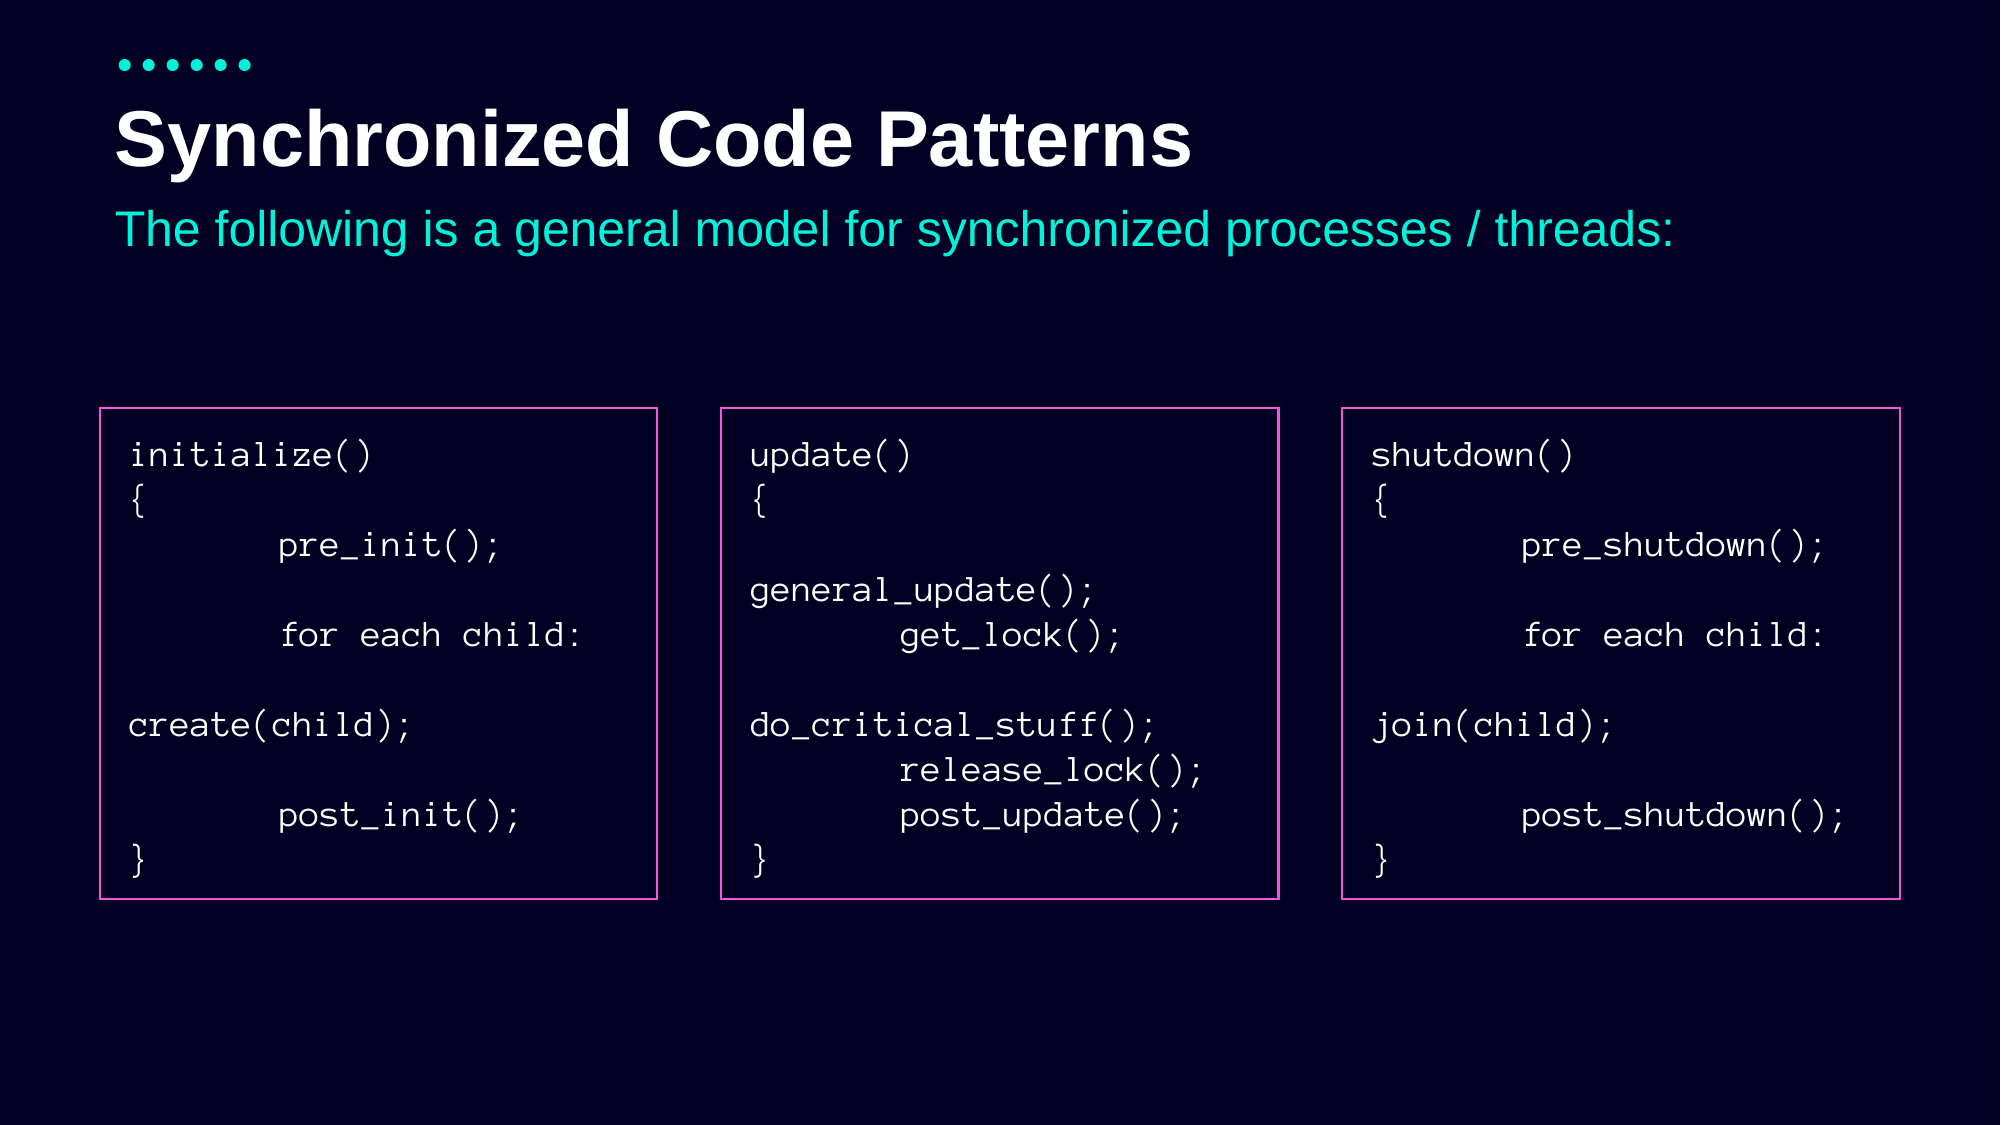

# Synchronized Code Patterns
The following is a general model for synchronized processes / threads:
initialize()
{
	pre_init();

	for each child:
		create(child);

	post_init();
}
update()
{
	general_update();
	get_lock();
	do_critical_stuff();
	release_lock();
	post_update();
}
shutdown()
{
	pre_shutdown();

	for each child:
		join(child);

	post_shutdown();
}